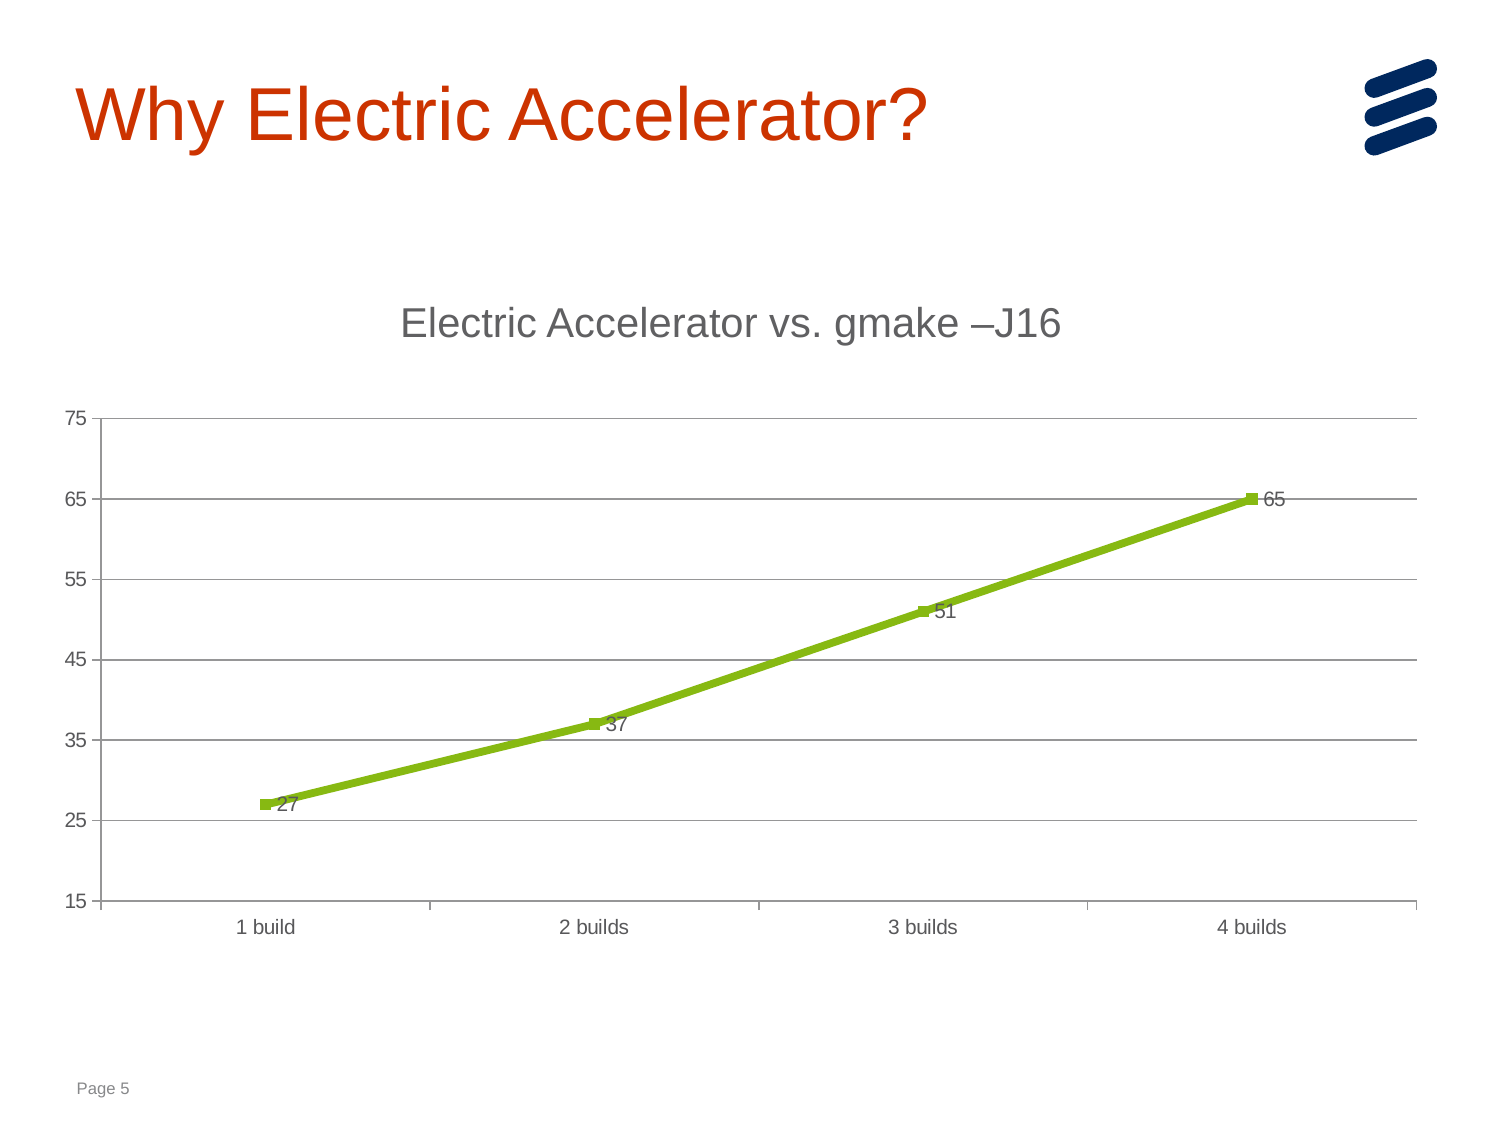

Why Electric Accelerator?
Electric Accelerator vs. gmake –J16

### Chart

| Category |  |
|---|---|
| 1 build | 27.0 |
| 2 builds | 37.0 |
| 3 builds | 51.0 |
| 4 builds | 65.0 |